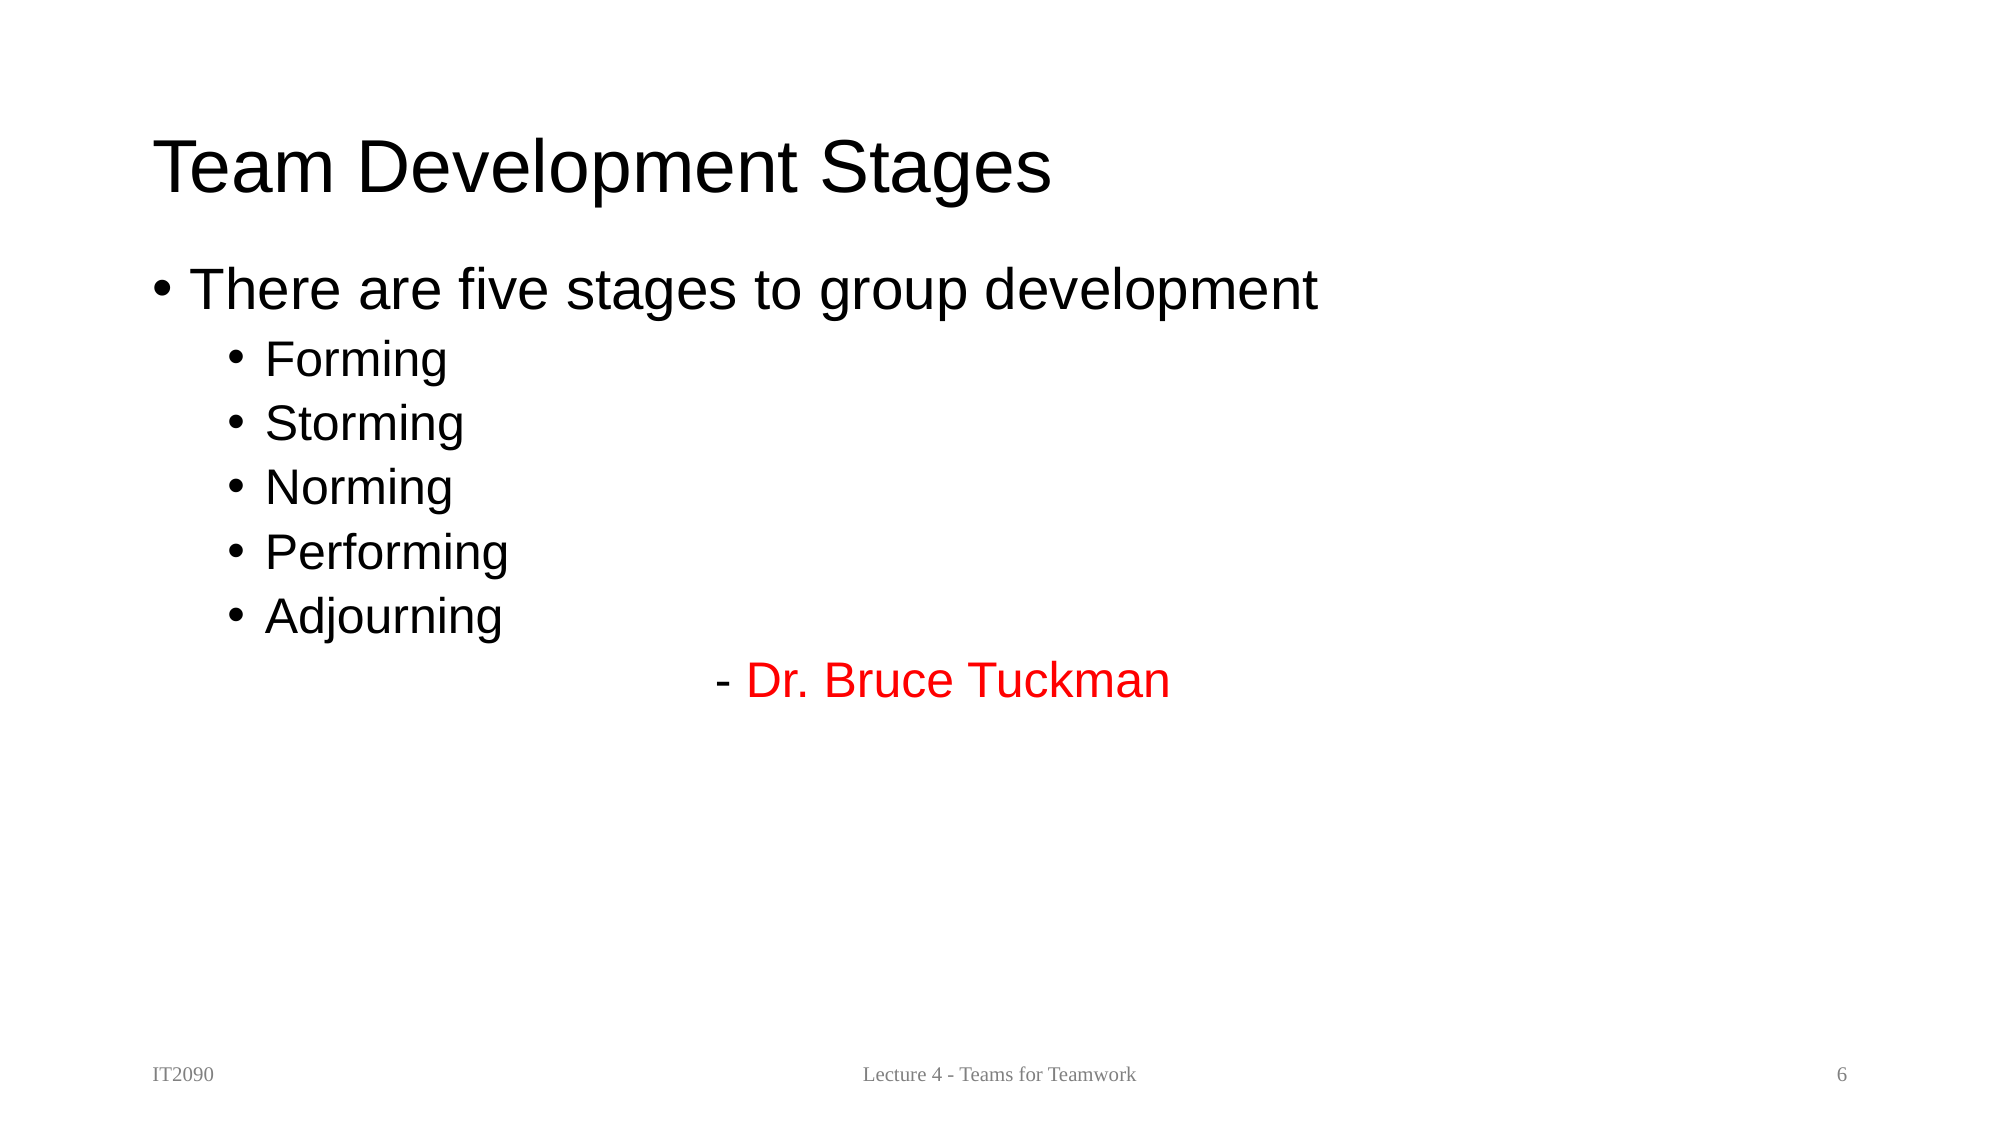

# Team Development Stages
There are five stages to group development
Forming
Storming
Norming
Performing
Adjourning
				- Dr. Bruce Tuckman
IT2090
Lecture 4 - Teams for Teamwork
6